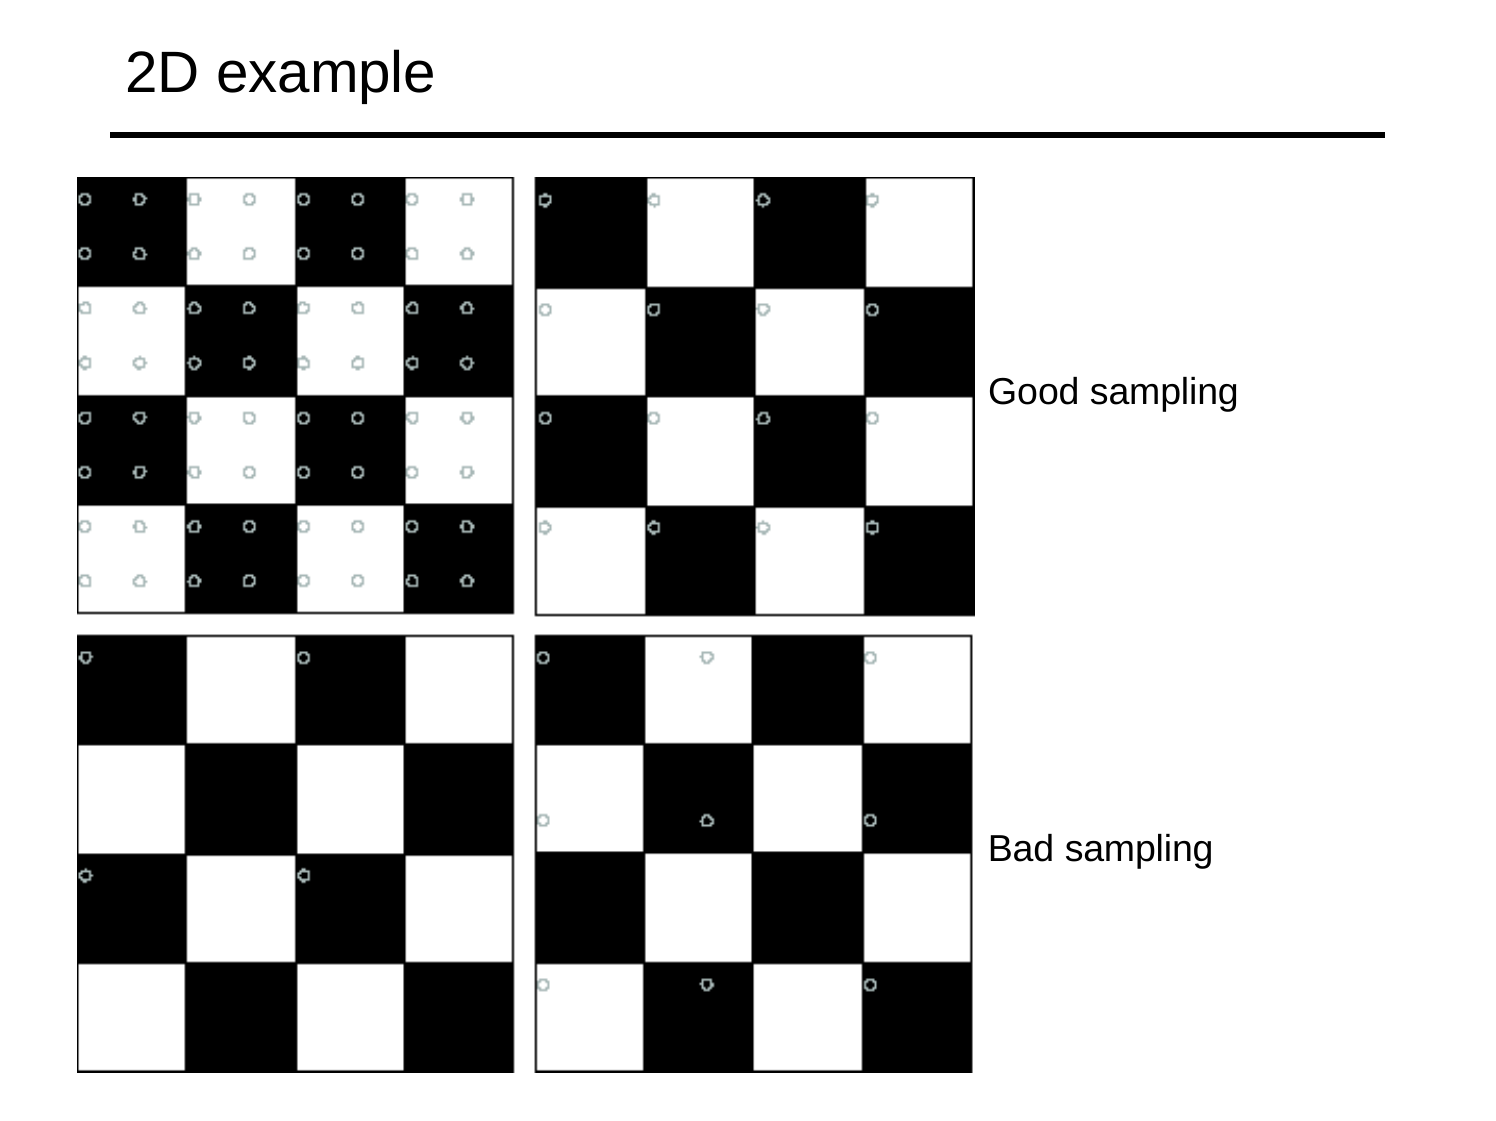

# 2D example

Good sampling
Bad sampling